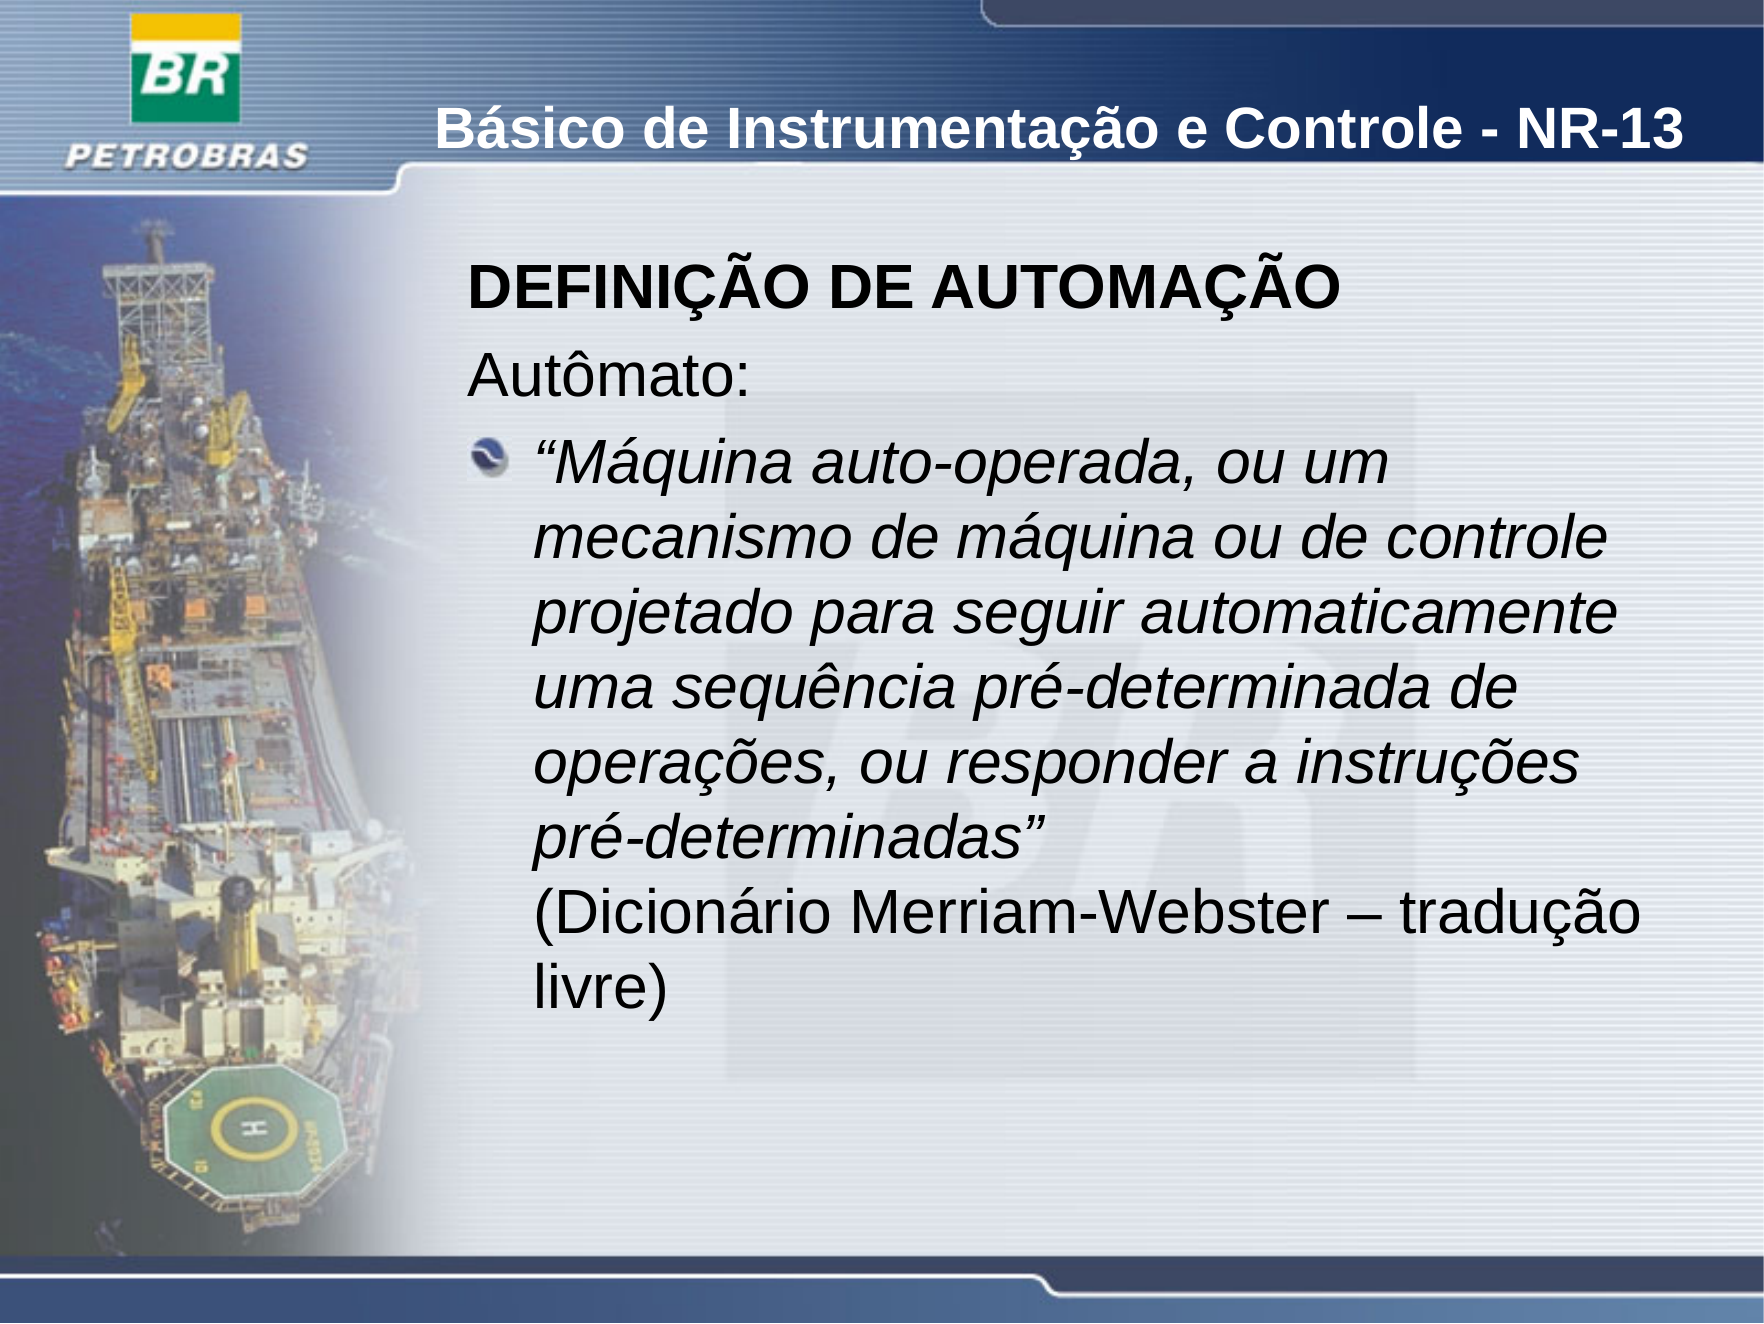

# Básico de Instrumentação e Controle - NR-13
DEFINIÇÃO DE AUTOMAÇÃO
Autômato:
“Máquina auto-operada, ou um mecanismo de máquina ou de controle projetado para seguir automaticamente uma sequência pré-determinada de operações, ou responder a instruções pré-determinadas”
(Dicionário Merriam-Webster – tradução livre)